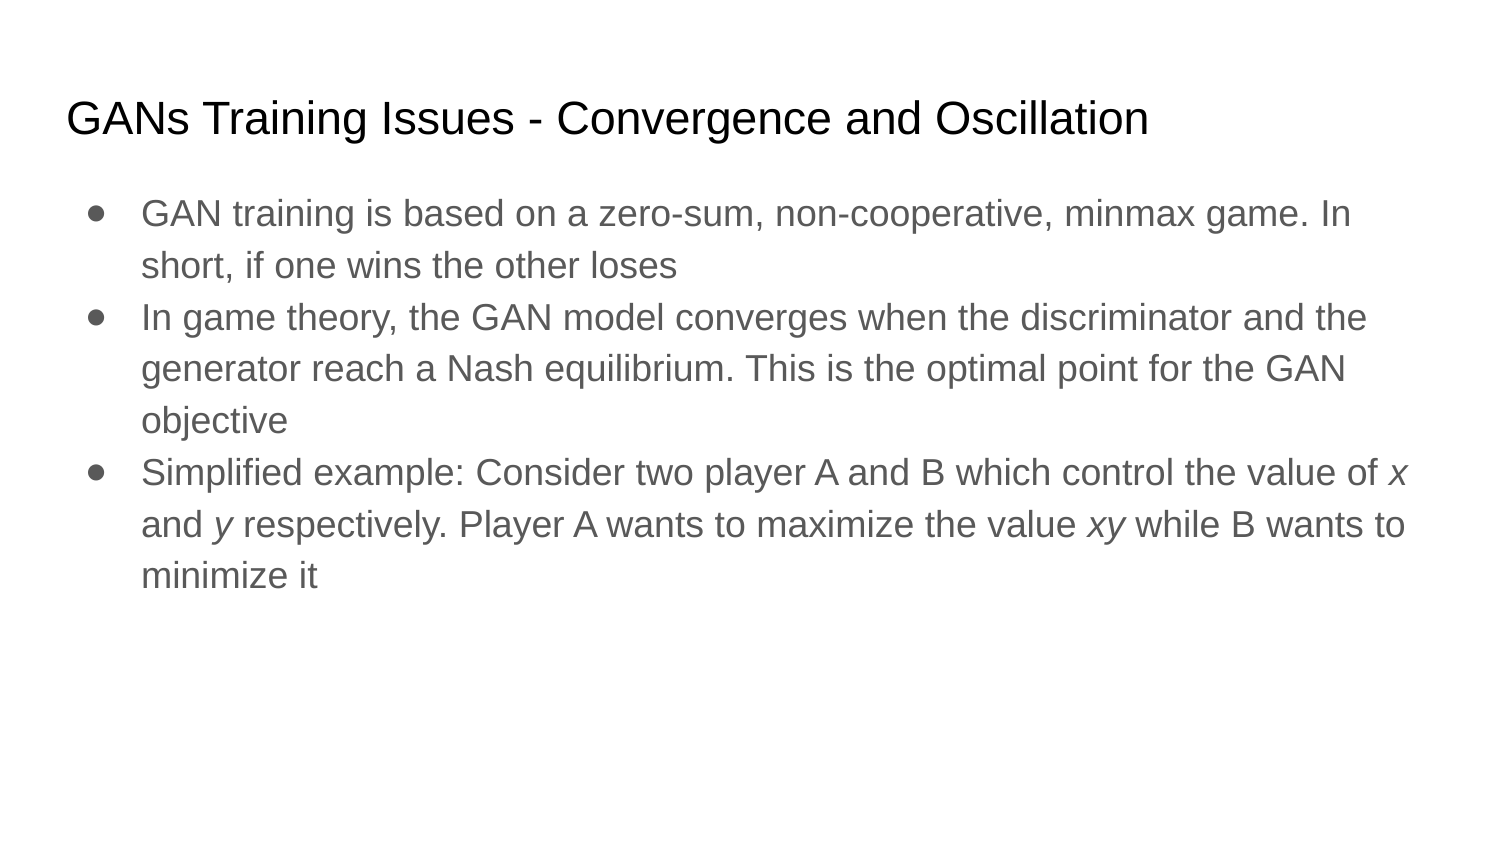

# GANs Training Issues - Convergence and Oscillation

GAN training is based on a zero-sum, non-cooperative, minmax game. In short, if one wins the other loses
In game theory, the GAN model converges when the discriminator and the generator reach a Nash equilibrium. This is the optimal point for the GAN objective
Simplified example: Consider two player A and B which control the value of x and y respectively. Player A wants to maximize the value xy while B wants to minimize it